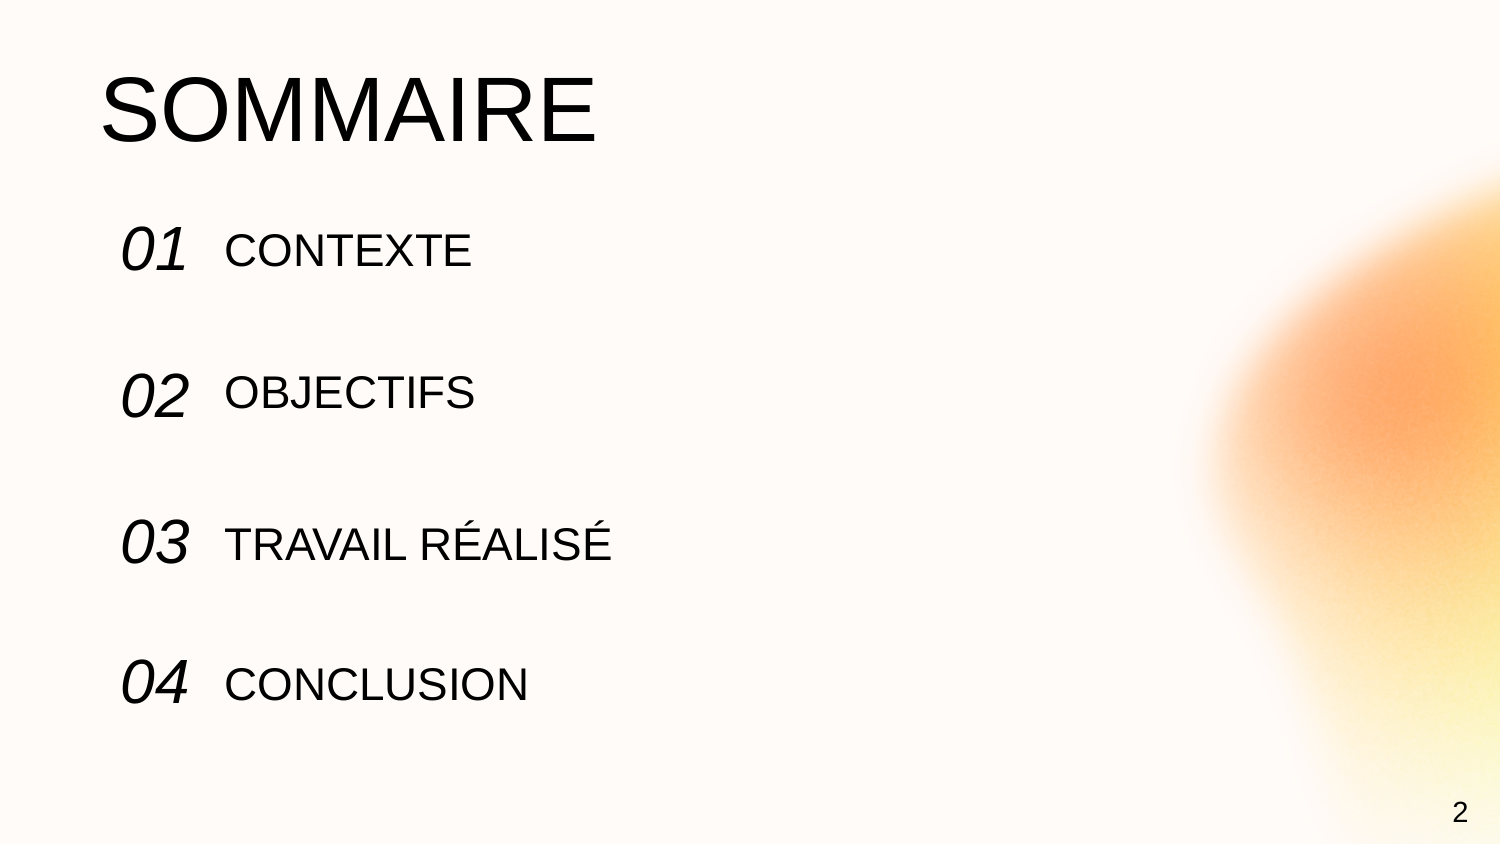

SOMMAIRE
CONTEXTE
# 01
OBJECTIFS
02
TRAVAIL RÉALISÉ
03
CONCLUSION
04
2